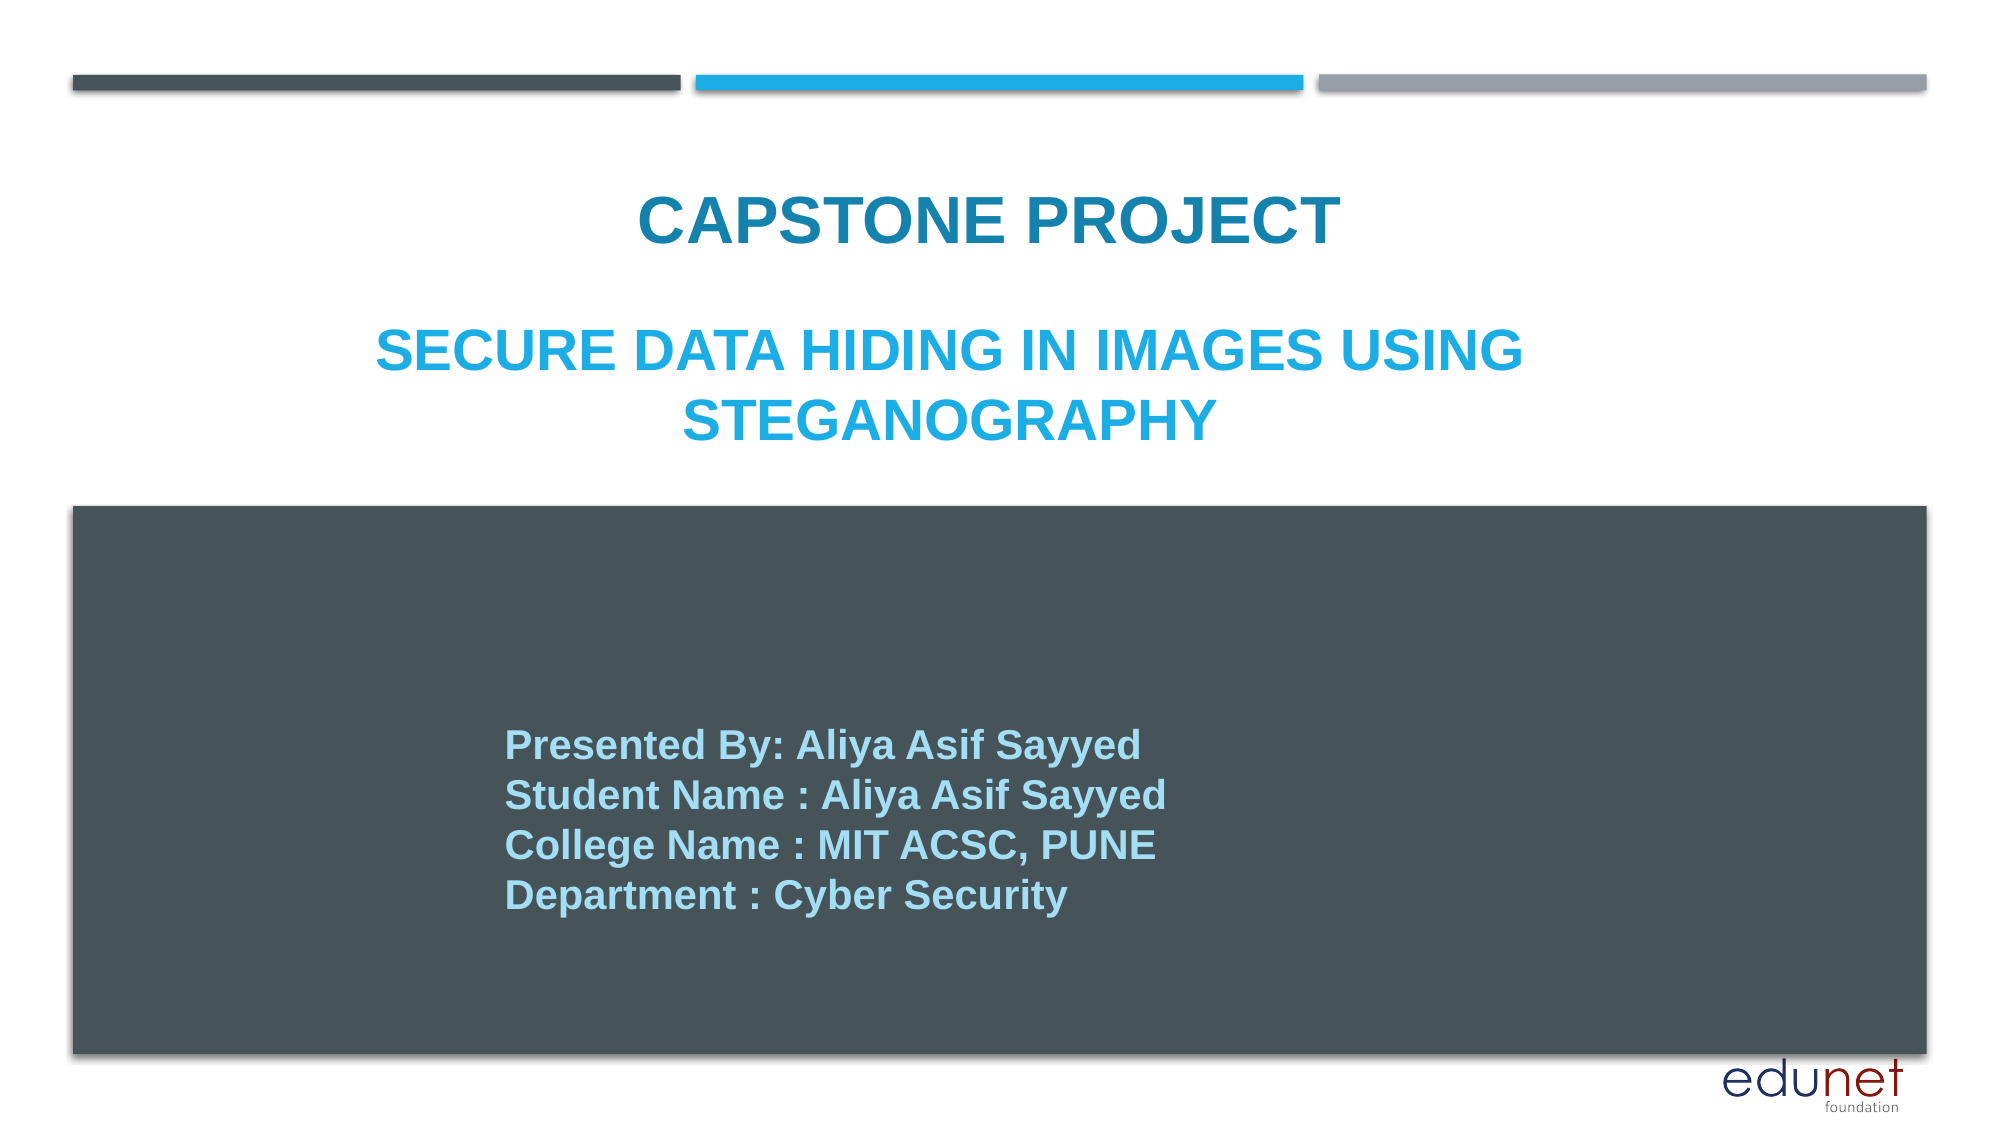

CAPSTONE PROJECT
# SECURE DATA HIDING IN IMAGES USING STEGANOGRAPHY
Presented By: Aliya Asif Sayyed
Student Name : Aliya Asif Sayyed
College Name : MIT ACSC, PUNE
Department : Cyber Security